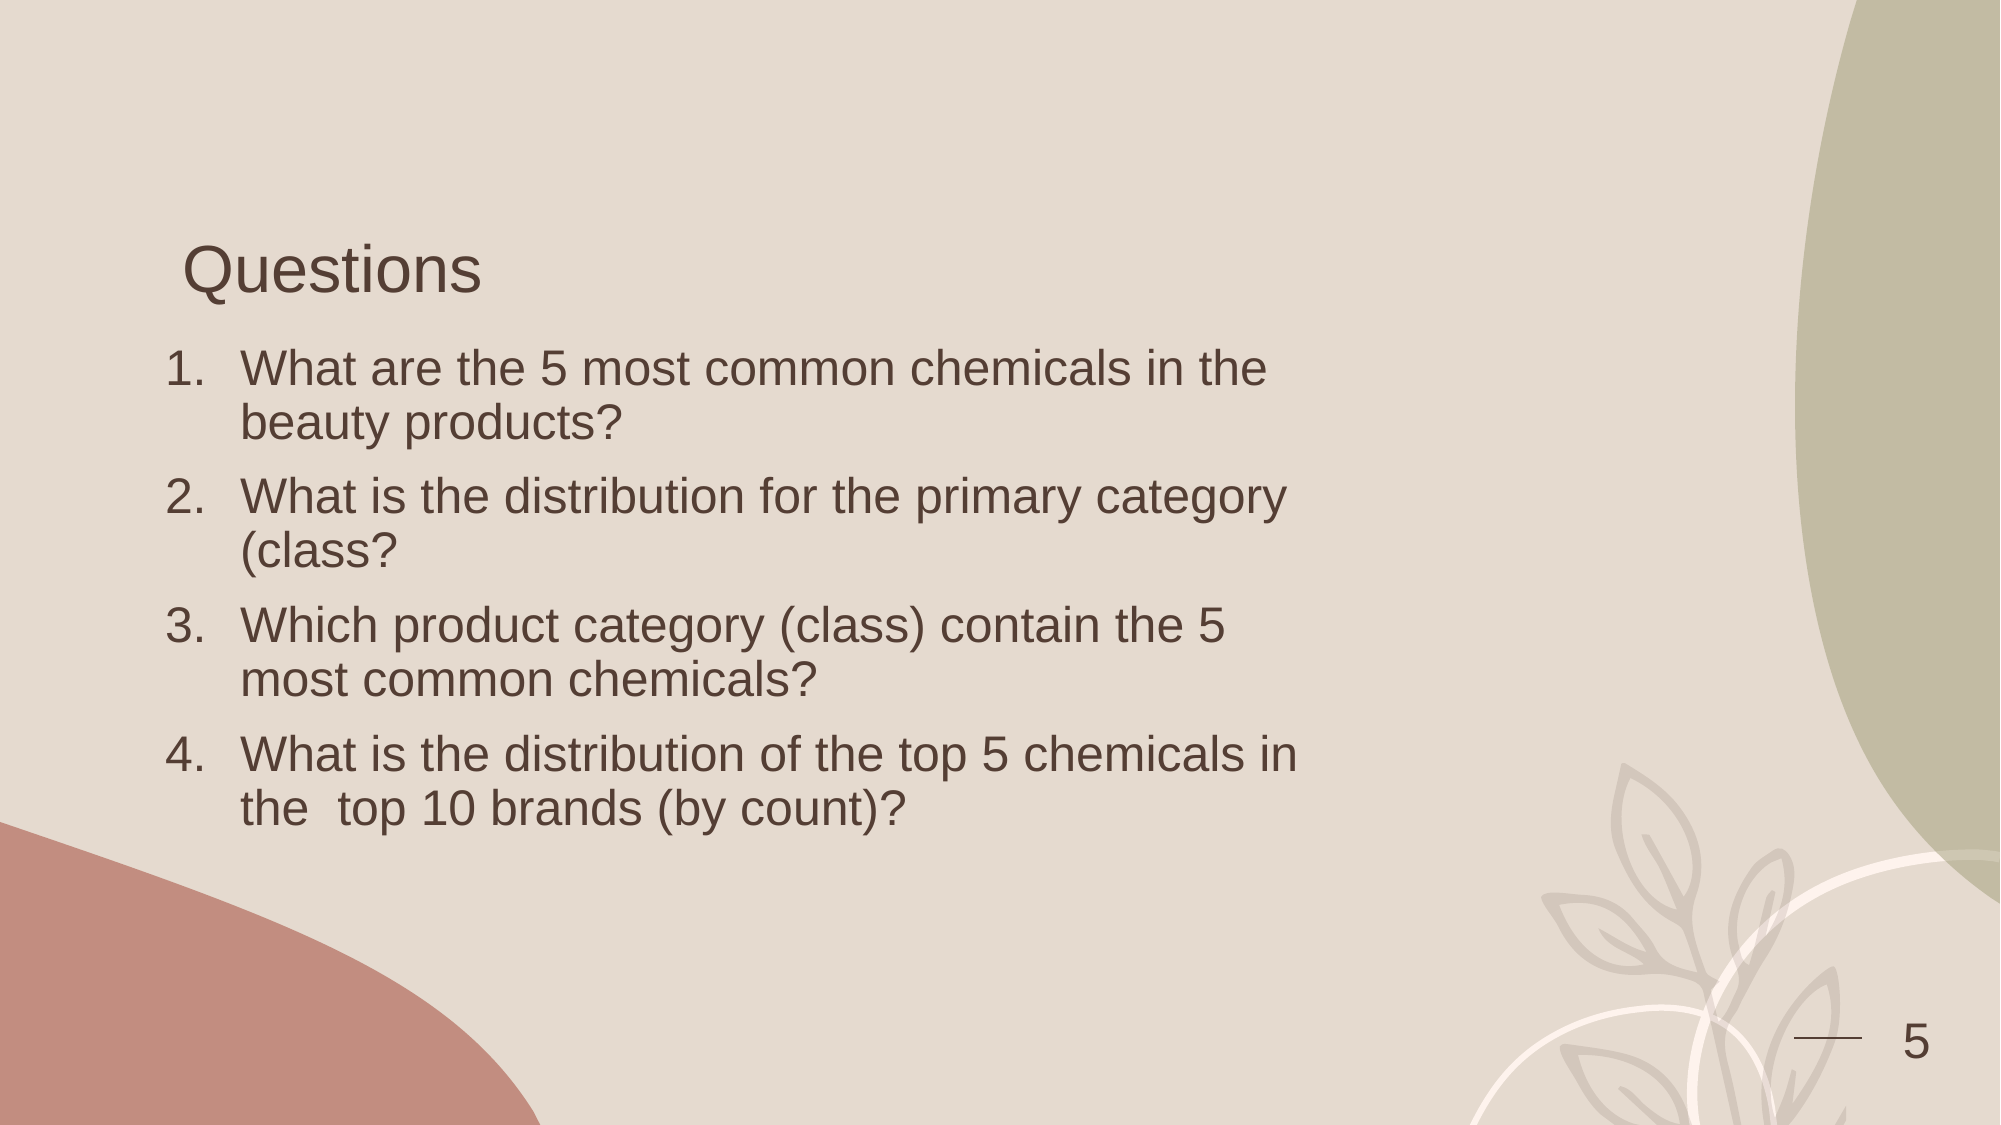

# Questions
What are the 5 most common chemicals in the beauty products?
What is the distribution for the primary category (class?
Which product category (class) contain the 5 most common chemicals?
What is the distribution of the top 5 chemicals in the  top 10 brands (by count)?

5